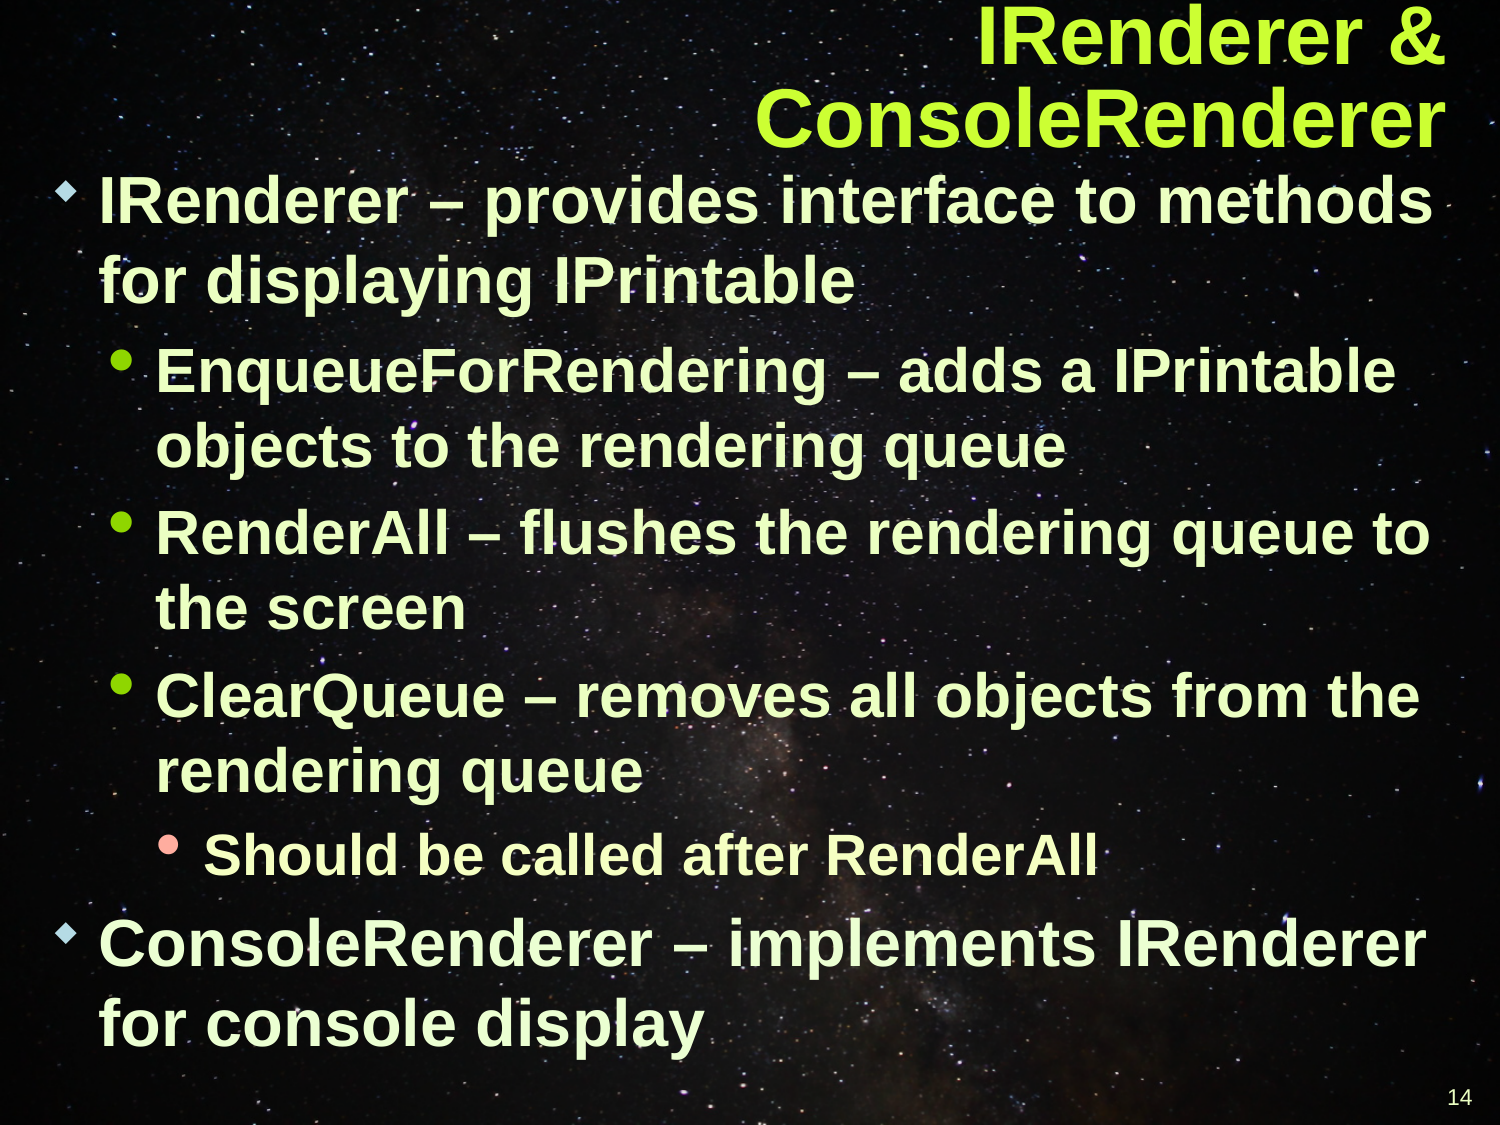

# IRenderer & ConsoleRenderer
IRenderer – provides interface to methods for displaying IPrintable
EnqueueForRendering – adds a IPrintable objects to the rendering queue
RenderAll – flushes the rendering queue to the screen
ClearQueue – removes all objects from the rendering queue
Should be called after RenderAll
ConsoleRenderer – implements IRenderer for console display
14